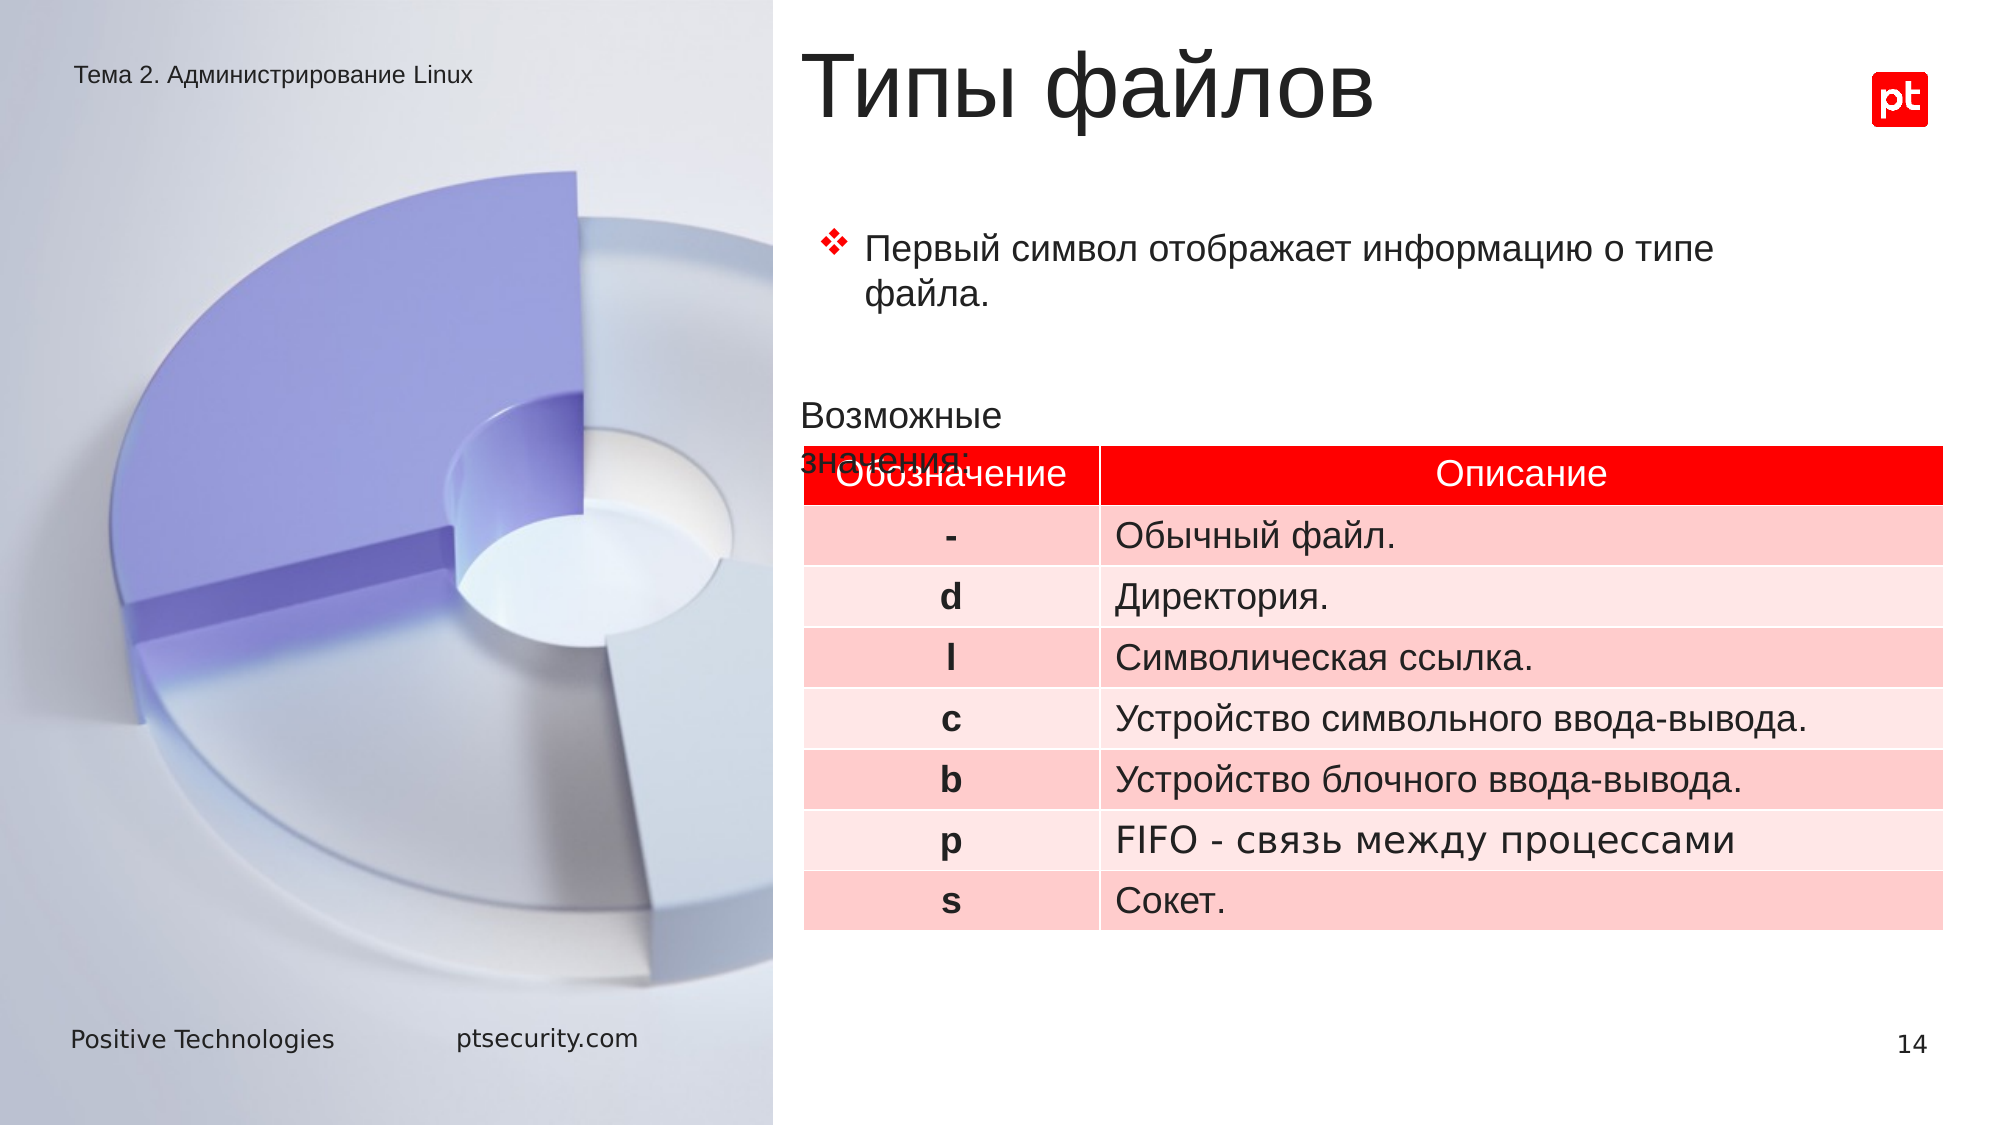

# Типы файлов
Тема 2. Администрирование Linux
Первый символ отображает информацию о типе файла.
Возможные значения:
| Обозначение | Описание |
| --- | --- |
| - | Обычный файл. |
| d | Директория. |
| l | Символическая ссылка. |
| c | Устройство символьного ввода-вывода. |
| b | Устройство блочного ввода-вывода. |
| p | FIFO - связь между процессами |
| s | Сокет. |
14